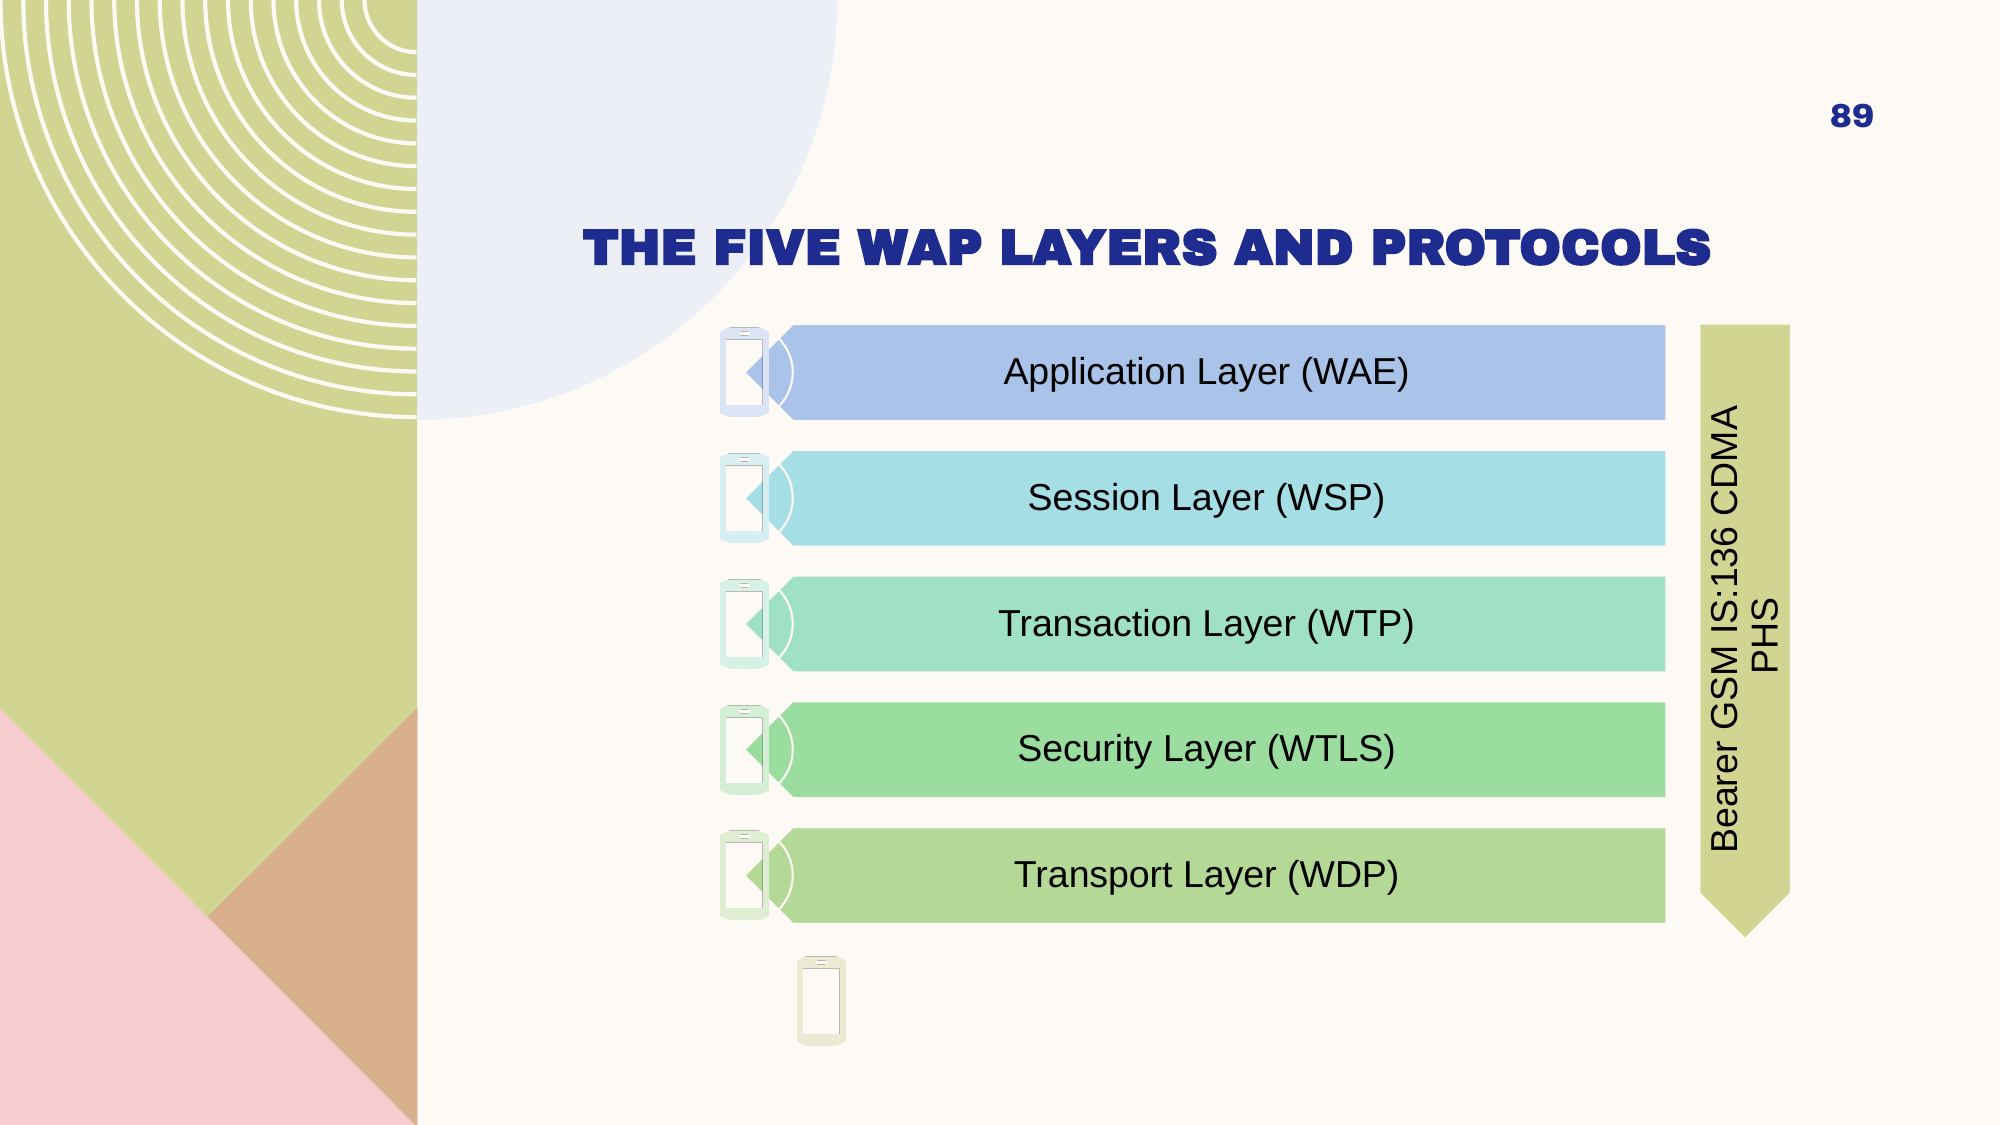

89
# The Five WAP Layers and Protocols
Application Layer (WAE)
Session Layer (WSP)
Transaction Layer (WTP)
Security Layer (WTLS)
Transport Layer (WDP)
Bearer GSM IS:136 CDMA PHS